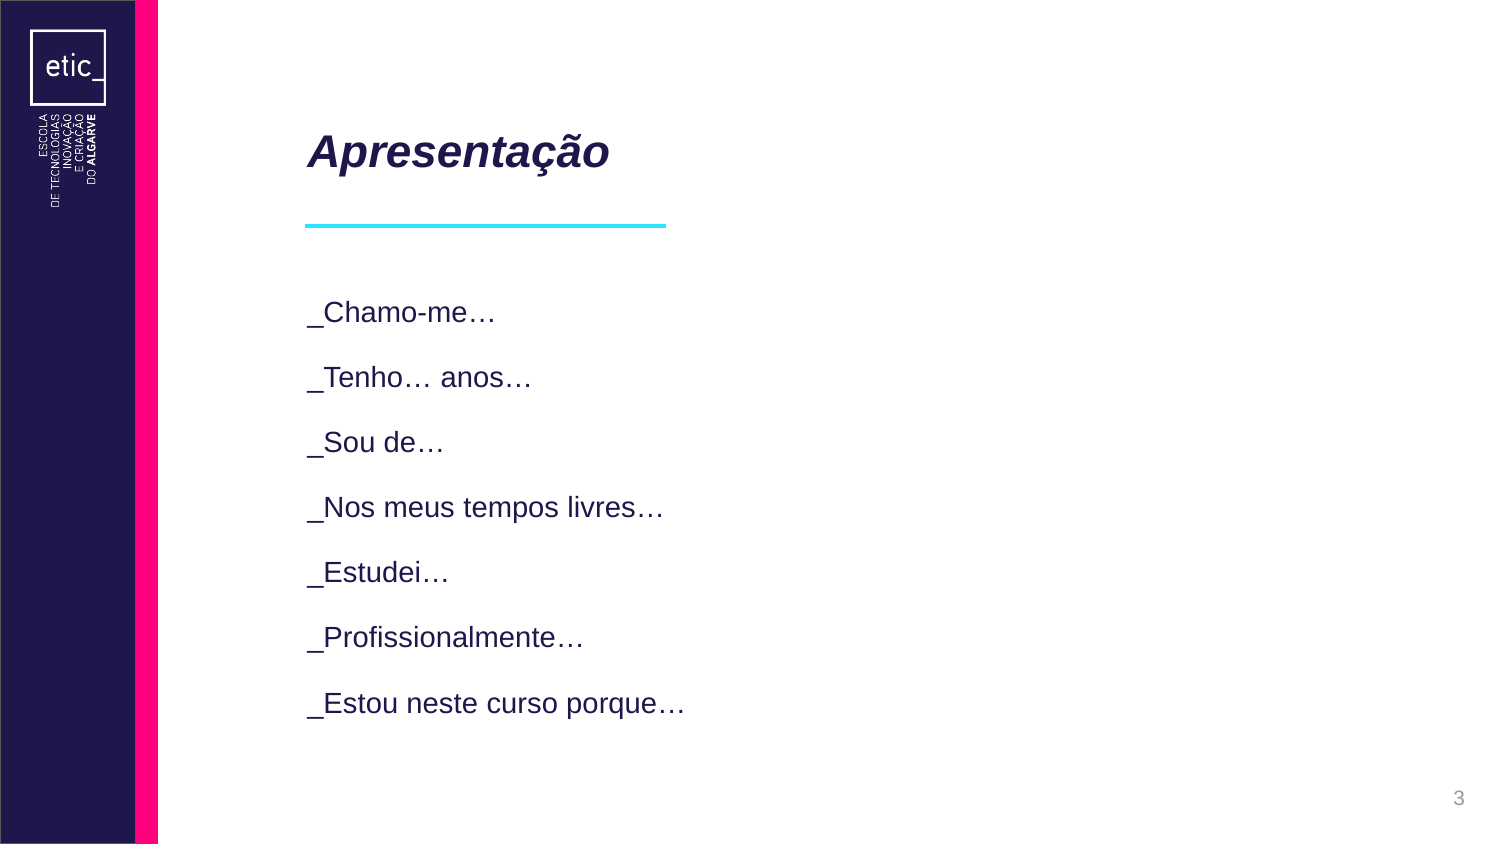

# Apresentação
_Chamo-me…
_Tenho… anos…
_Sou de…
_Nos meus tempos livres…
_Estudei…
_Profissionalmente…
_Estou neste curso porque…

3